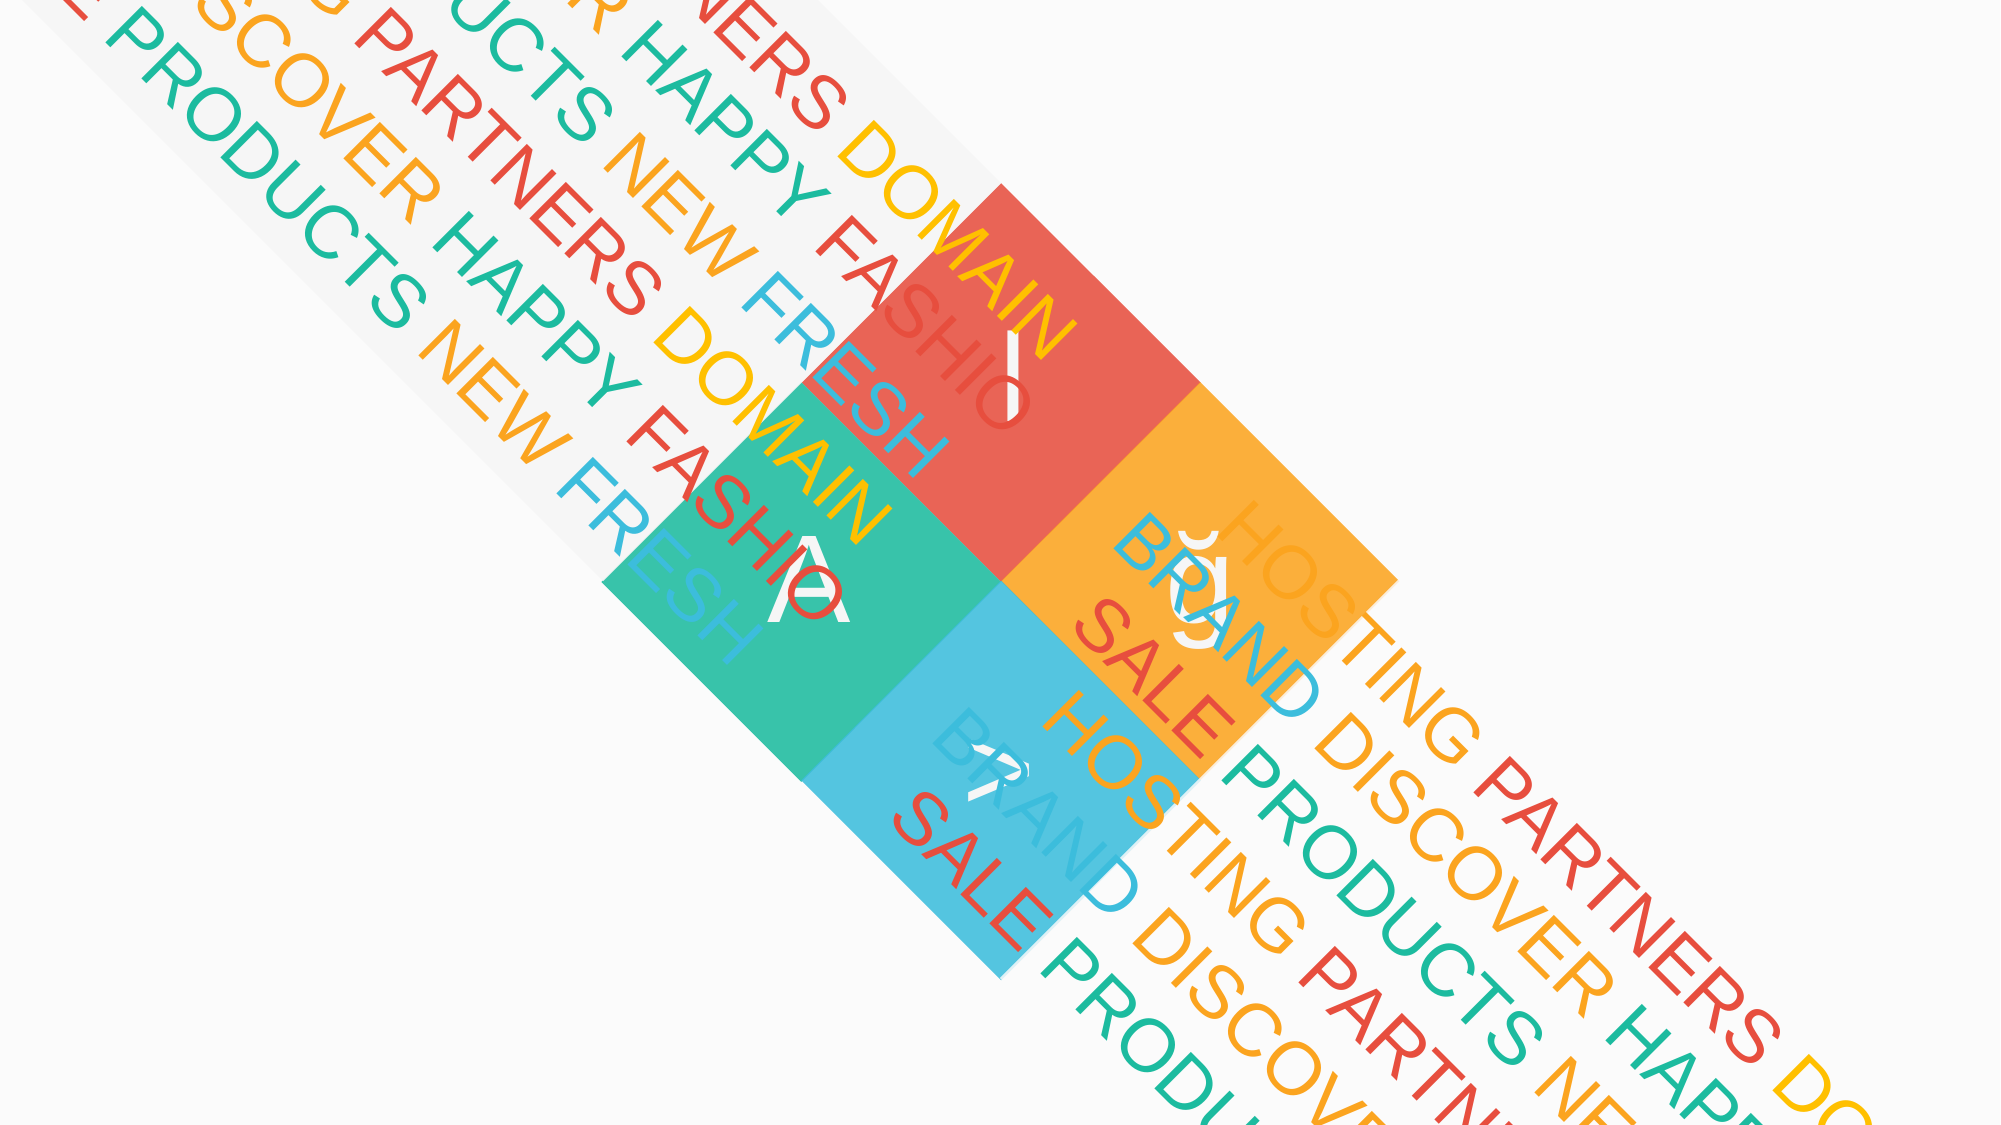

HOSTING PARTNERS DOMAIN
BRAND DISCOVER HAPPY FASHIO
SALE PRODUCTS NEW FRESH
HOSTING PARTNERS DOMAIN
BRAND DISCOVER HAPPY FASHIO

SALE PRODUCTS NEW FRESH
l

A
ğ

 >

HOSTING PARTNERS DOMAIN
BRAND DISCOVER HAPPY FASHIO
SALE PRODUCTS NEW FRESH
HOSTING PARTNERS DOMAIN
BRAND DISCOVER HAPPY FASHIO
SALE PRODUCTS NEW FRESH